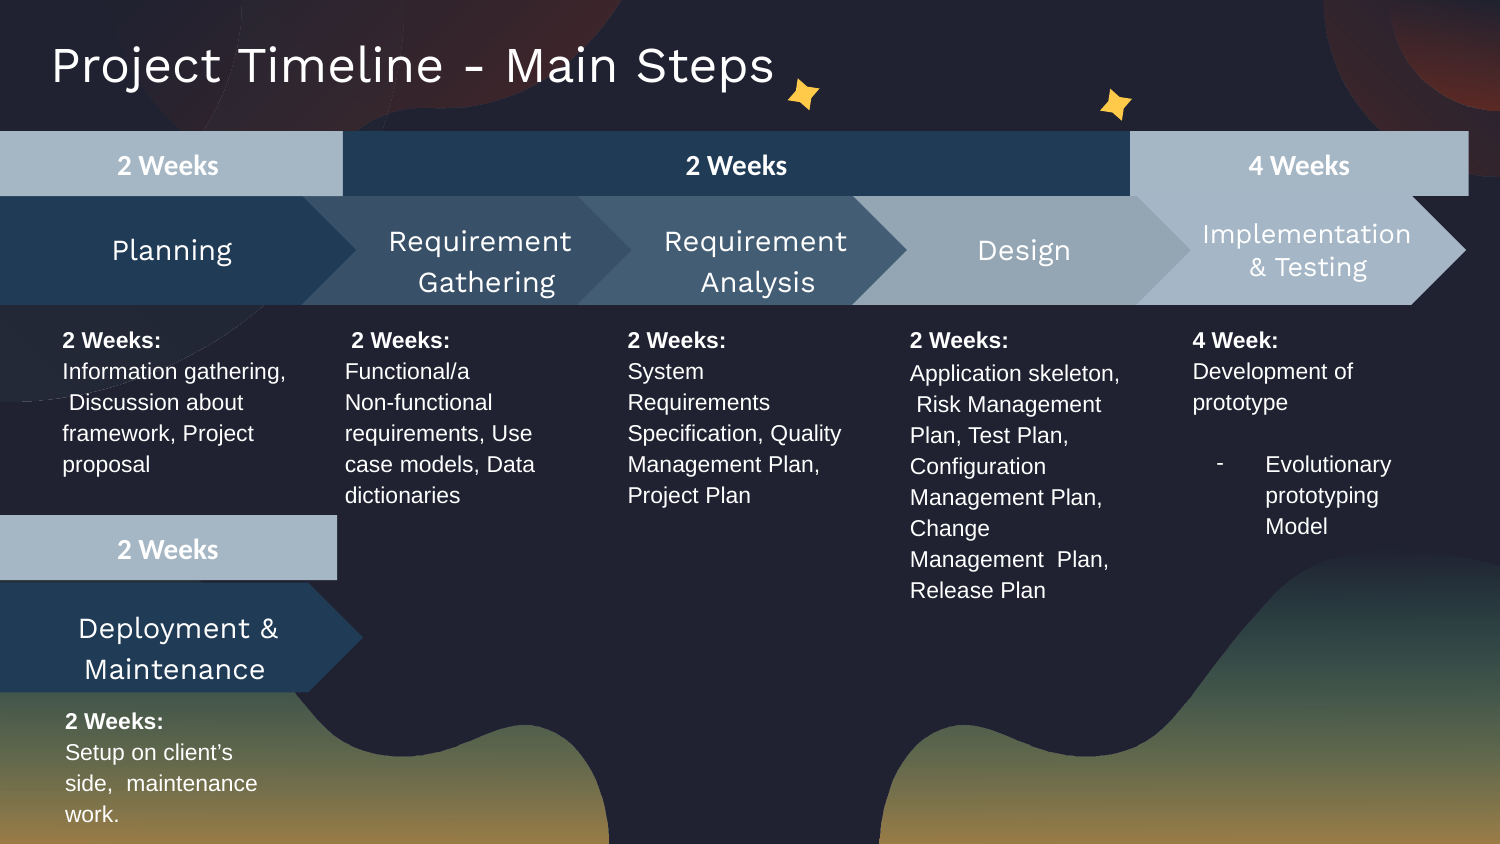

# Project Timeline - Main Steps
4 Weeks
2 Weeks
2 Weeks

Requirement  Gathering
Requirement  Analysis
Implementation  & Testing
Design
Planning
4 Week:  Development of  prototype

Evolutionary prototyping Model
2 Weeks:
Information gathering,  Discussion about  framework, Project  proposal
 2 Weeks:  Functional/a
Non-functional requirements, Use  case models, Data  dictionaries
2 Weeks:
System Requirements  Specification, Quality  Management Plan,  Project Plan
2 Weeks:
Application skeleton,  Risk Management  Plan, Test Plan,  Configuration  Management Plan,
Change Management  Plan, Release Plan
2 Weeks

Deployment &  Maintenance
2 Weeks:
Setup on client’s side,  maintenance work.